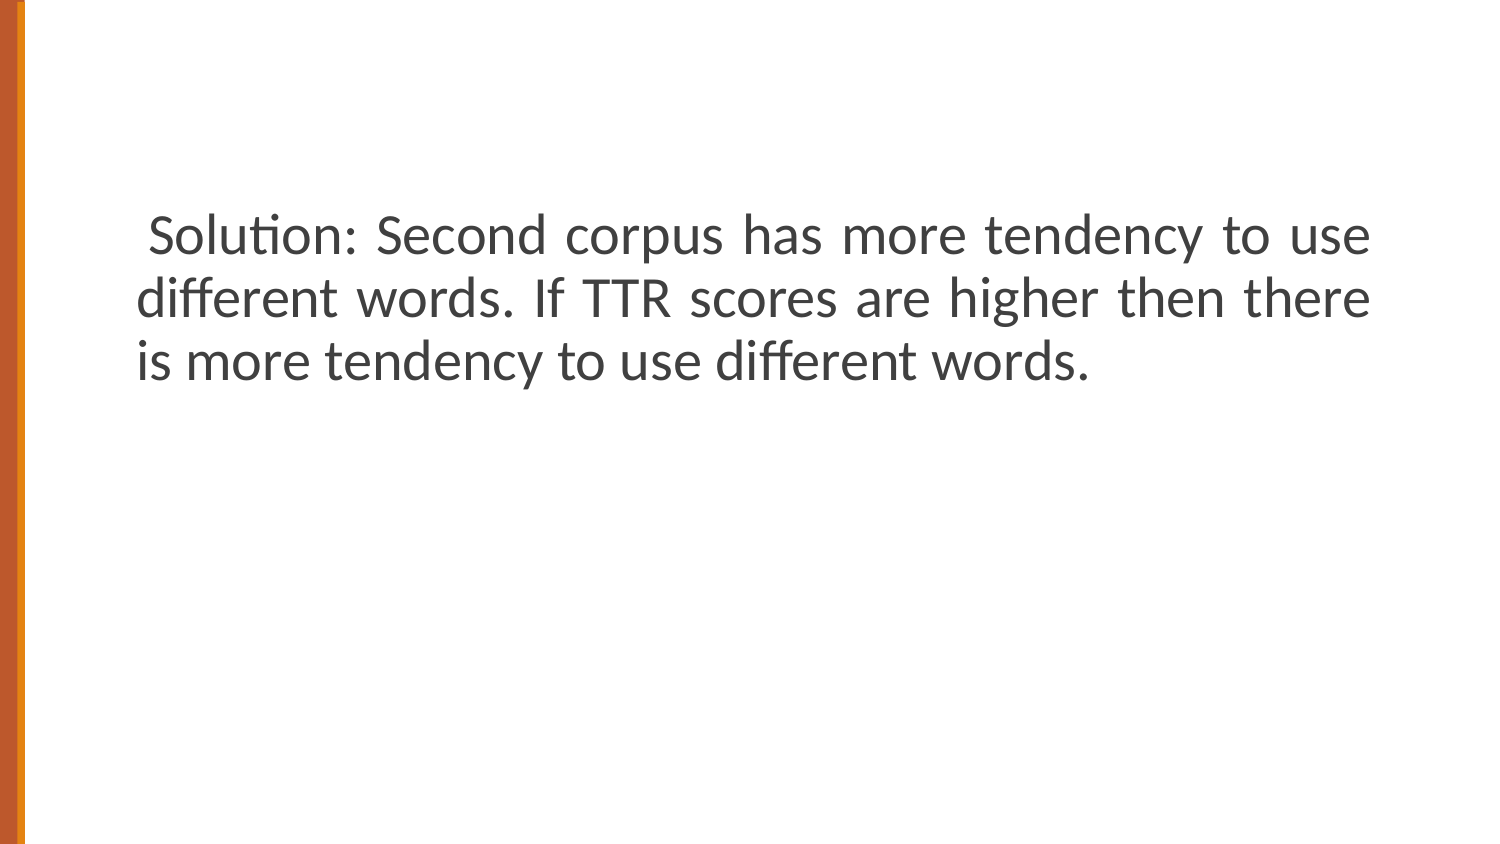

#
Solution: Second corpus has more tendency to use different words. If TTR scores are higher then there is more tendency to use different words.